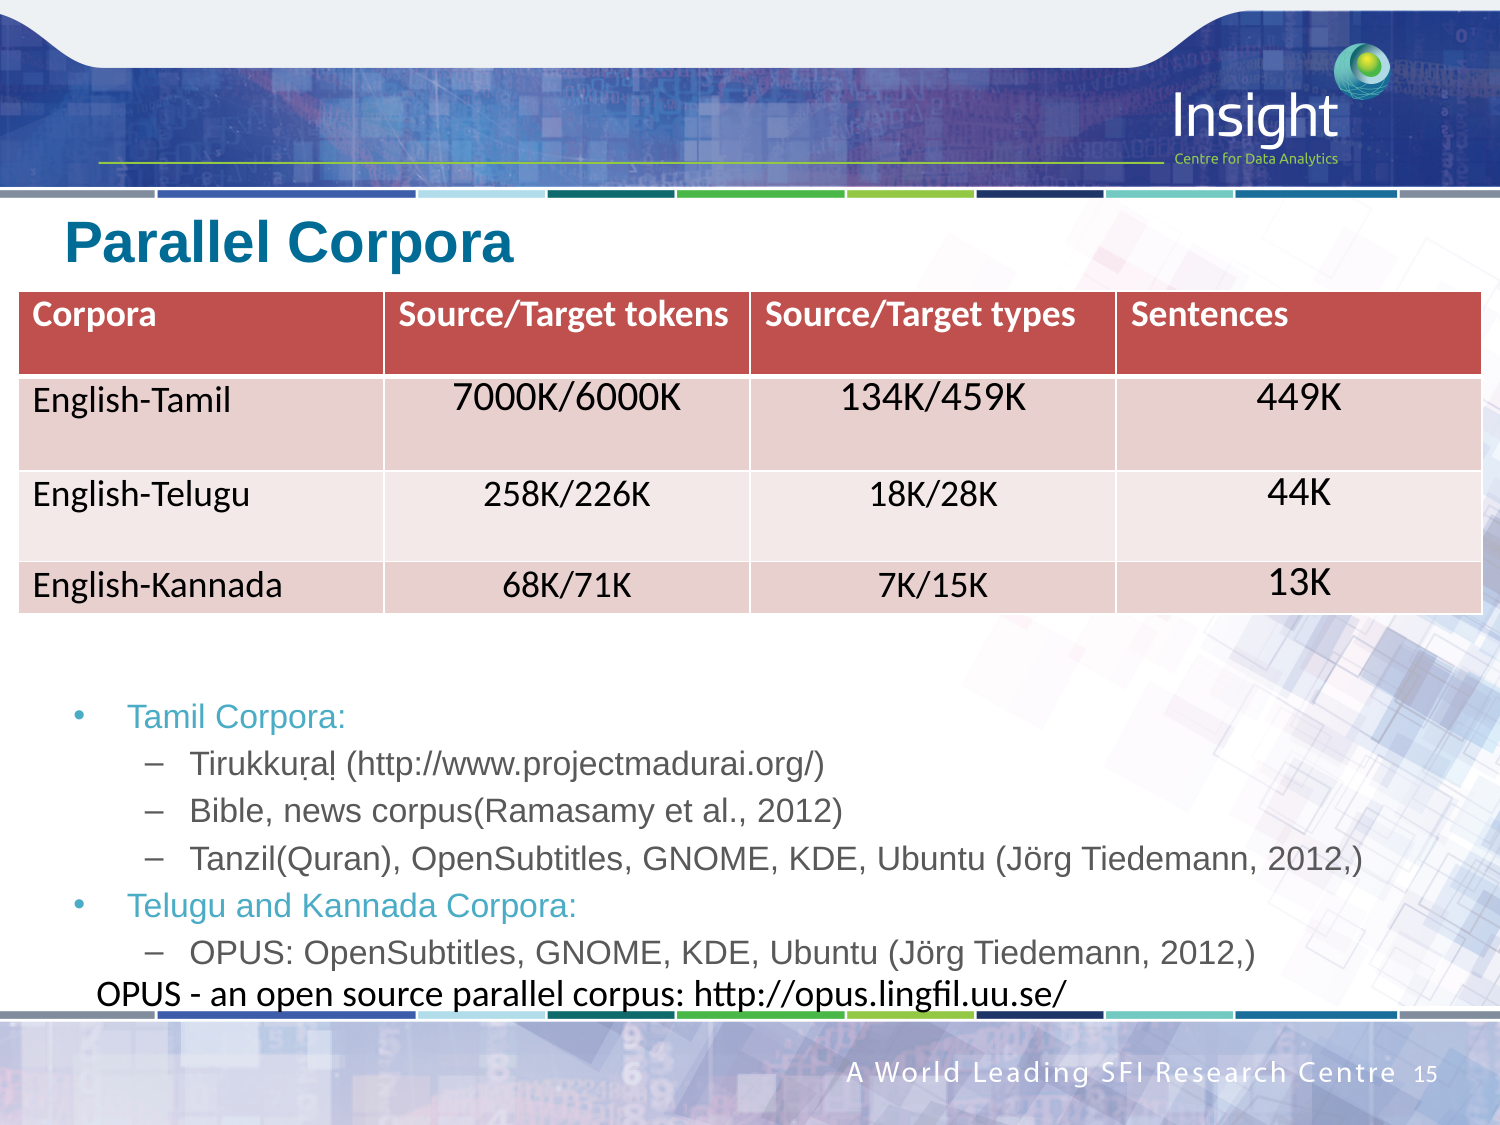

# Parallel Corpora
| Corpora | Source/Target tokens | Source/Target types | Sentences |
| --- | --- | --- | --- |
| English-Tamil | 7000K/6000K | 134K/459K | 449K |
| English-Telugu | 258K/226K | 18K/28K | 44K |
| English-Kannada | 68K/71K | 7K/15K | 13K |

Tamil Corpora:
Tirukkuṛaḷ (http://www.projectmadurai.org/)
Bible, news corpus(Ramasamy et al., 2012)
Tanzil(Quran), OpenSubtitles, GNOME, KDE, Ubuntu (Jörg Tiedemann, 2012,)
Telugu and Kannada Corpora:
OPUS: OpenSubtitles, GNOME, KDE, Ubuntu (Jörg Tiedemann, 2012,)

OPUS - an open source parallel corpus: http://opus.lingfil.uu.se/
15